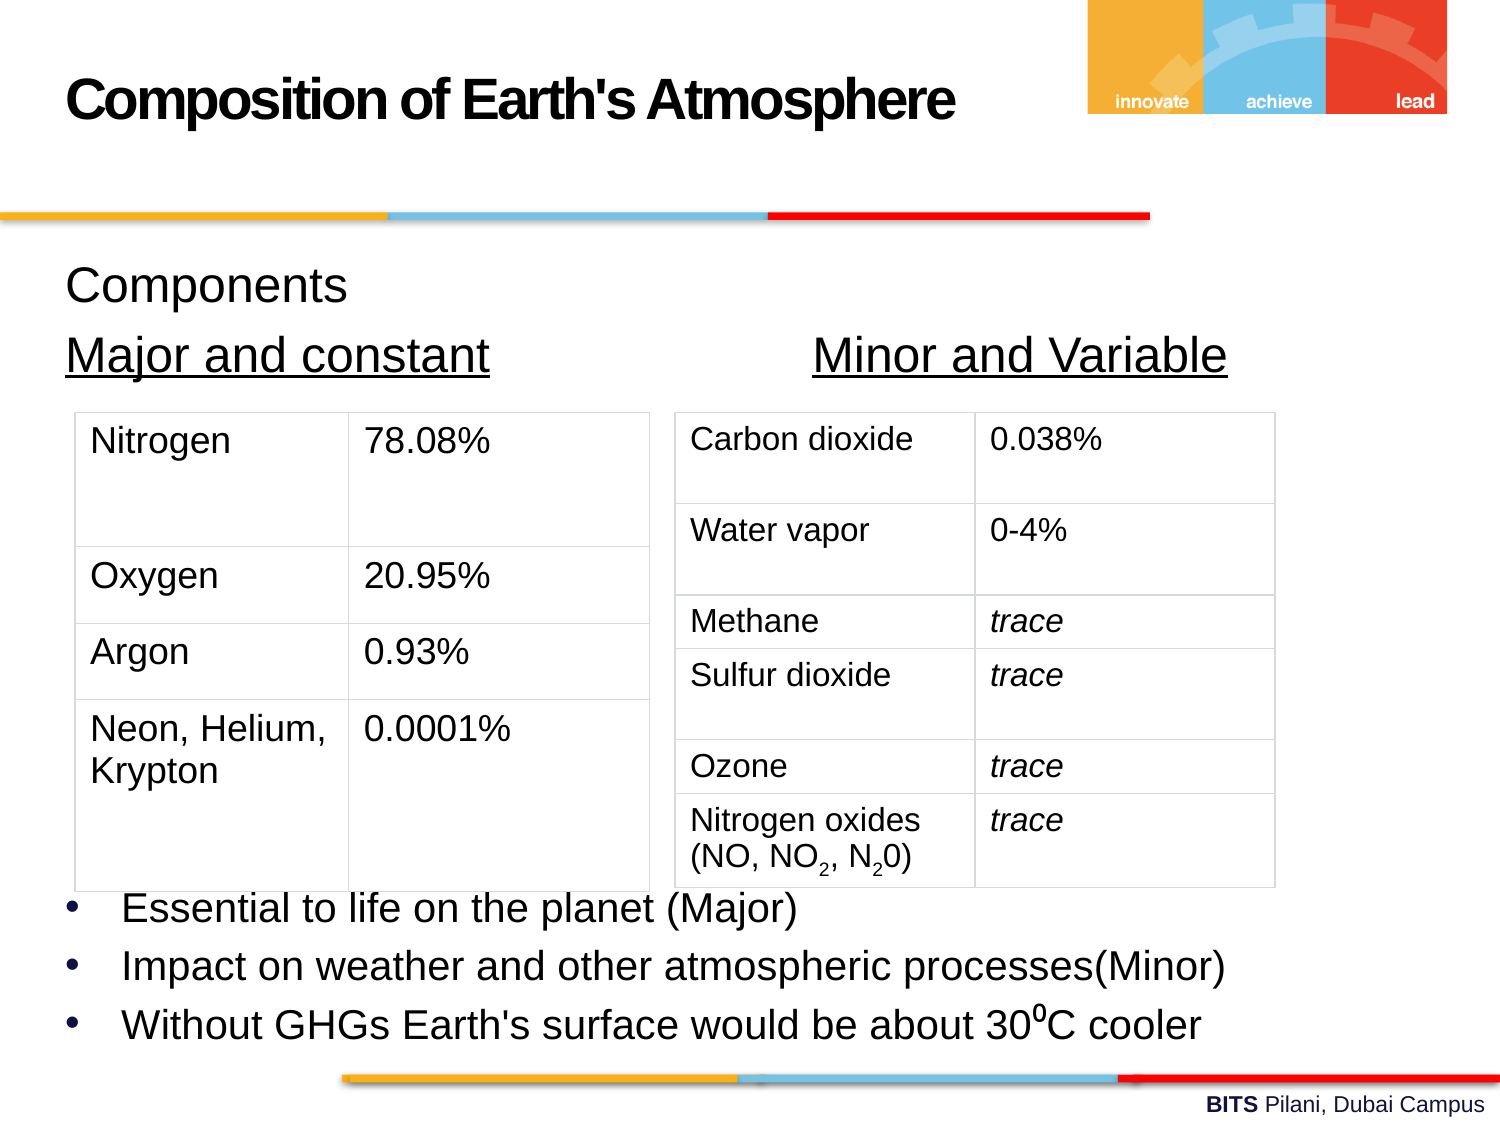

Composition of Earth's Atmosphere

Components
Major and constant                       Minor and Variable

Essential to life on the planet (Major)
Impact on weather and other atmospheric processes(Minor)
Without GHGs Earth's surface would be about 30⁰C cooler
| Nitrogen | 78.08%​ |
| --- | --- |
| Oxygen | 20.95%​ |
| Argon | 0.93%​ |
| Neon, Helium, Krypton | 0.0001%​ |
| Carbon dioxide | 0.038%​ |
| --- | --- |
| Water vapor | 0-4%​ |
| Methane | trace​ |
| Sulfur dioxide | trace​ |
| Ozone | trace​ |
| Nitrogen oxides (NO, NO2, N20) | trace |